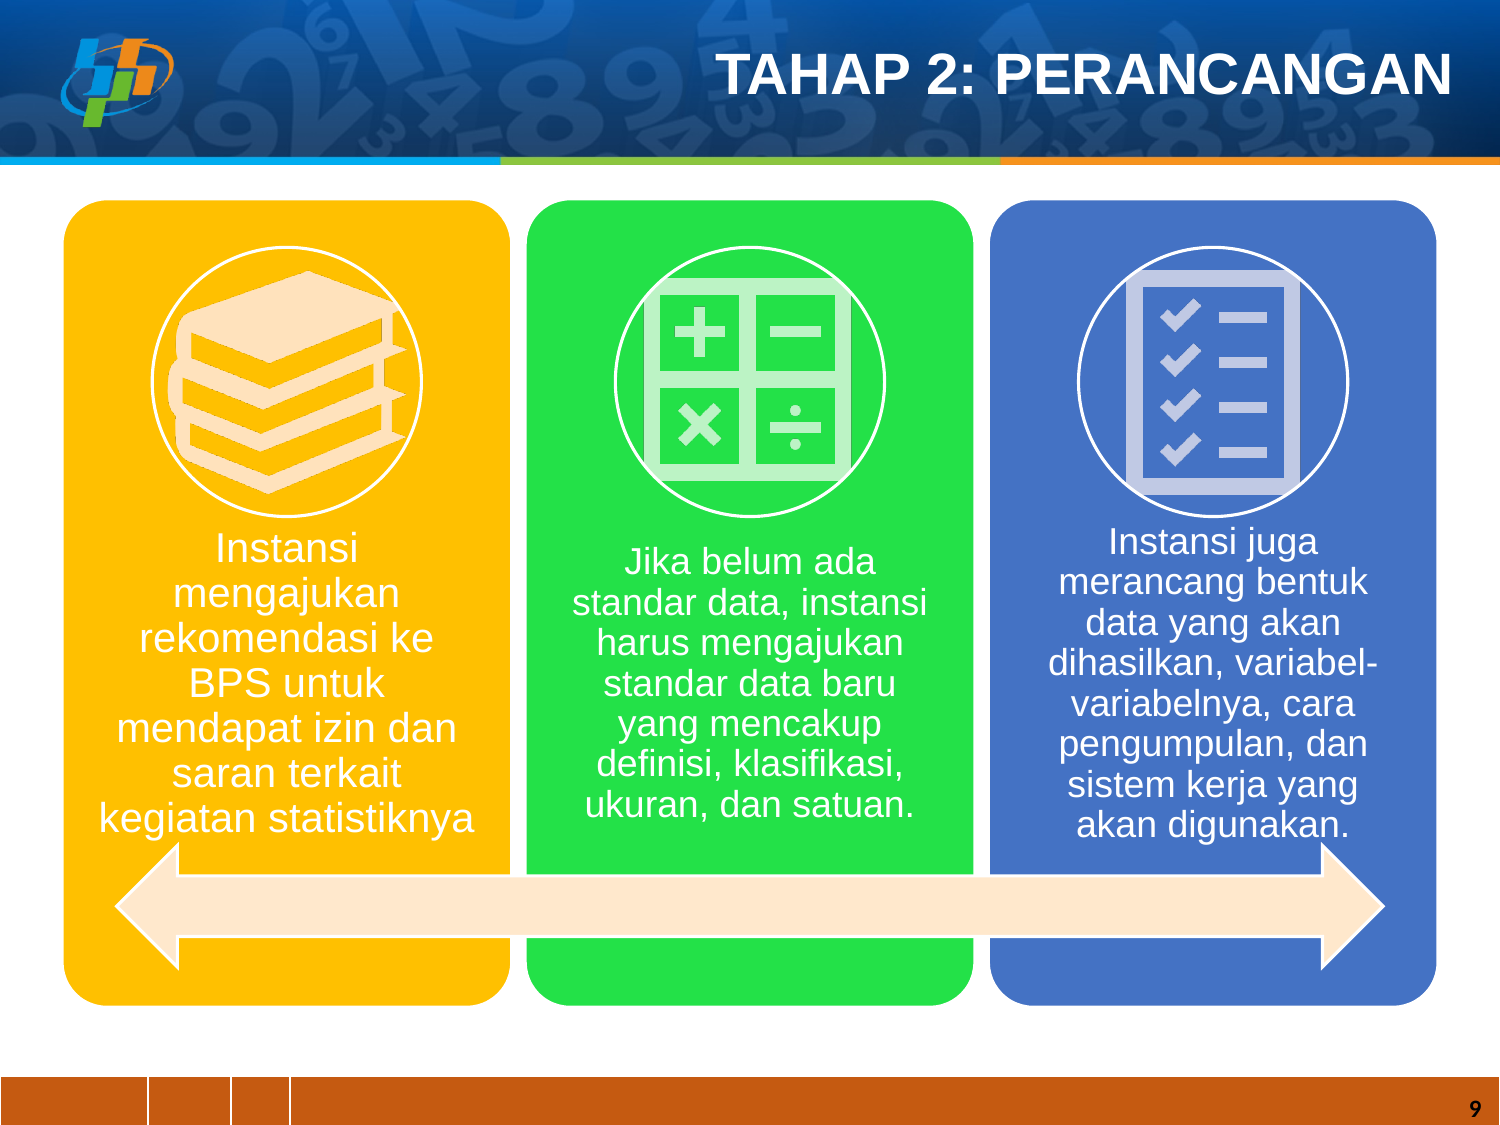

TAHAP 2: PERANCANGAN
Instansi mengajukan rekomendasi ke BPS untuk mendapat izin dan saran terkait kegiatan statistiknya
Jika belum ada standar data, instansi harus mengajukan standar data baru yang mencakup definisi, klasifikasi, ukuran, dan satuan.
Instansi juga merancang bentuk data yang akan dihasilkan, variabel-variabelnya, cara pengumpulan, dan sistem kerja yang akan digunakan.
|  |  |  |  |
| --- | --- | --- | --- |
9